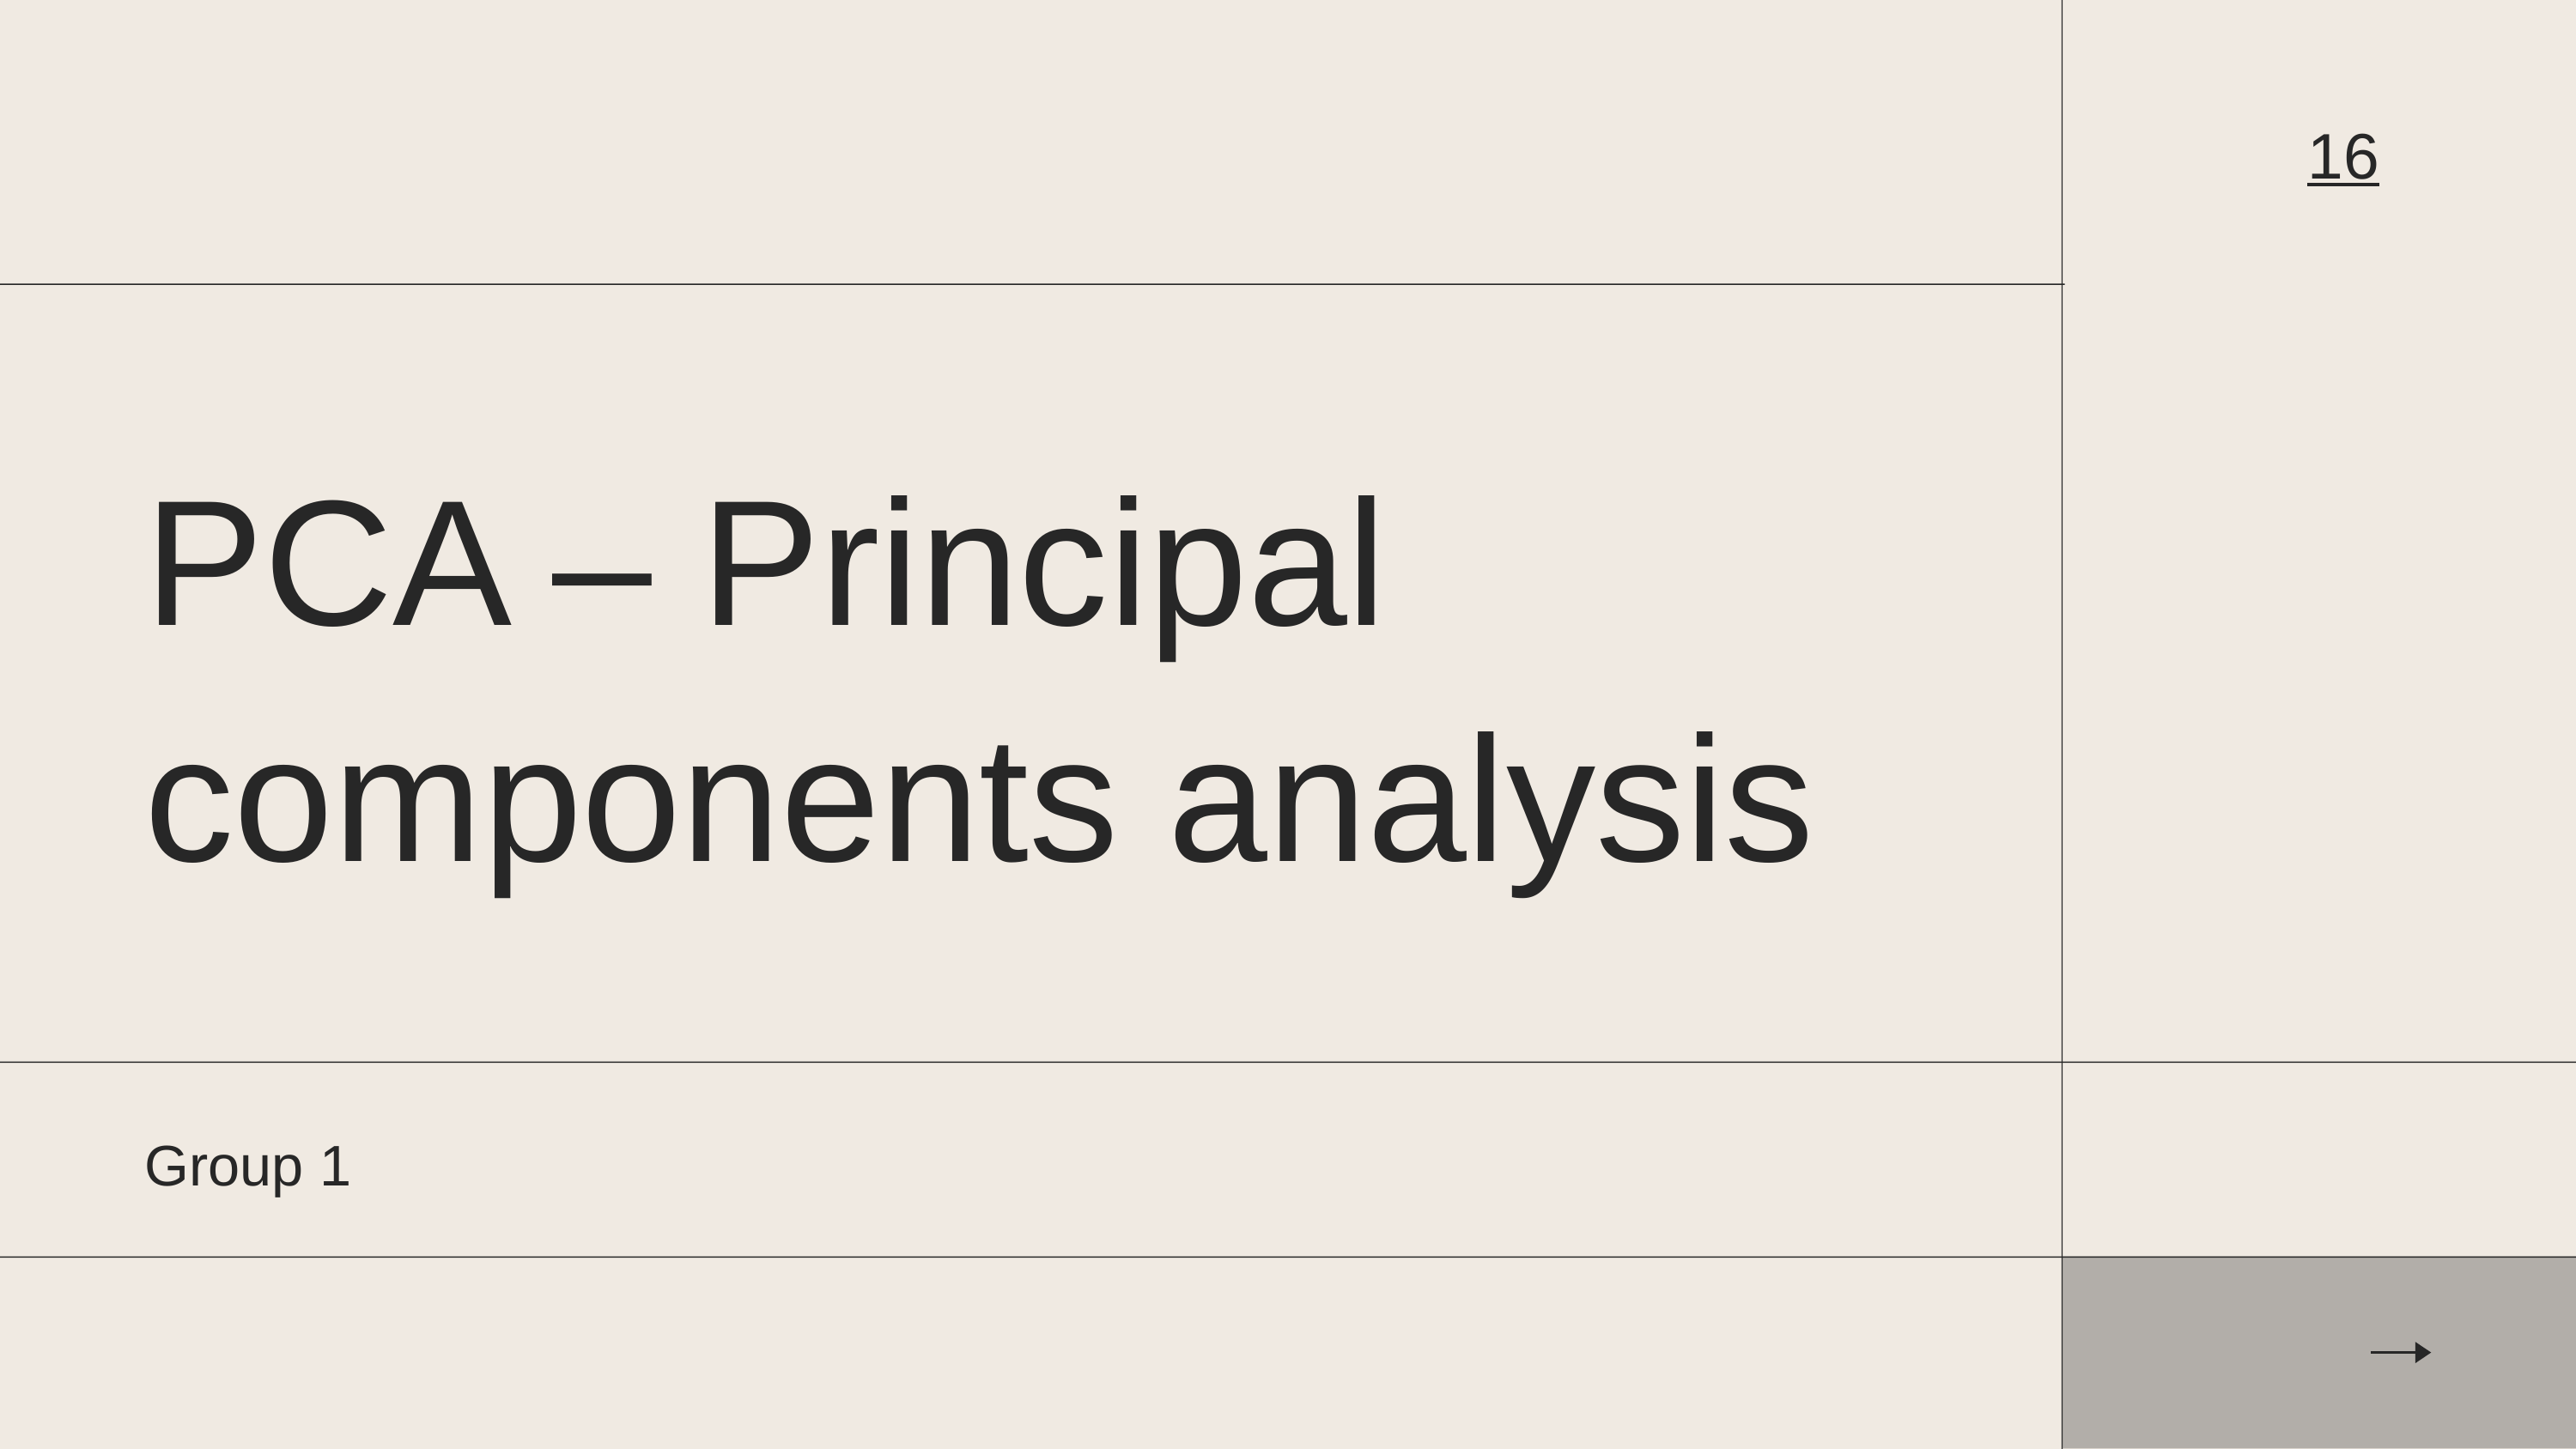

16

PCA – Principal components analysis

Group 1